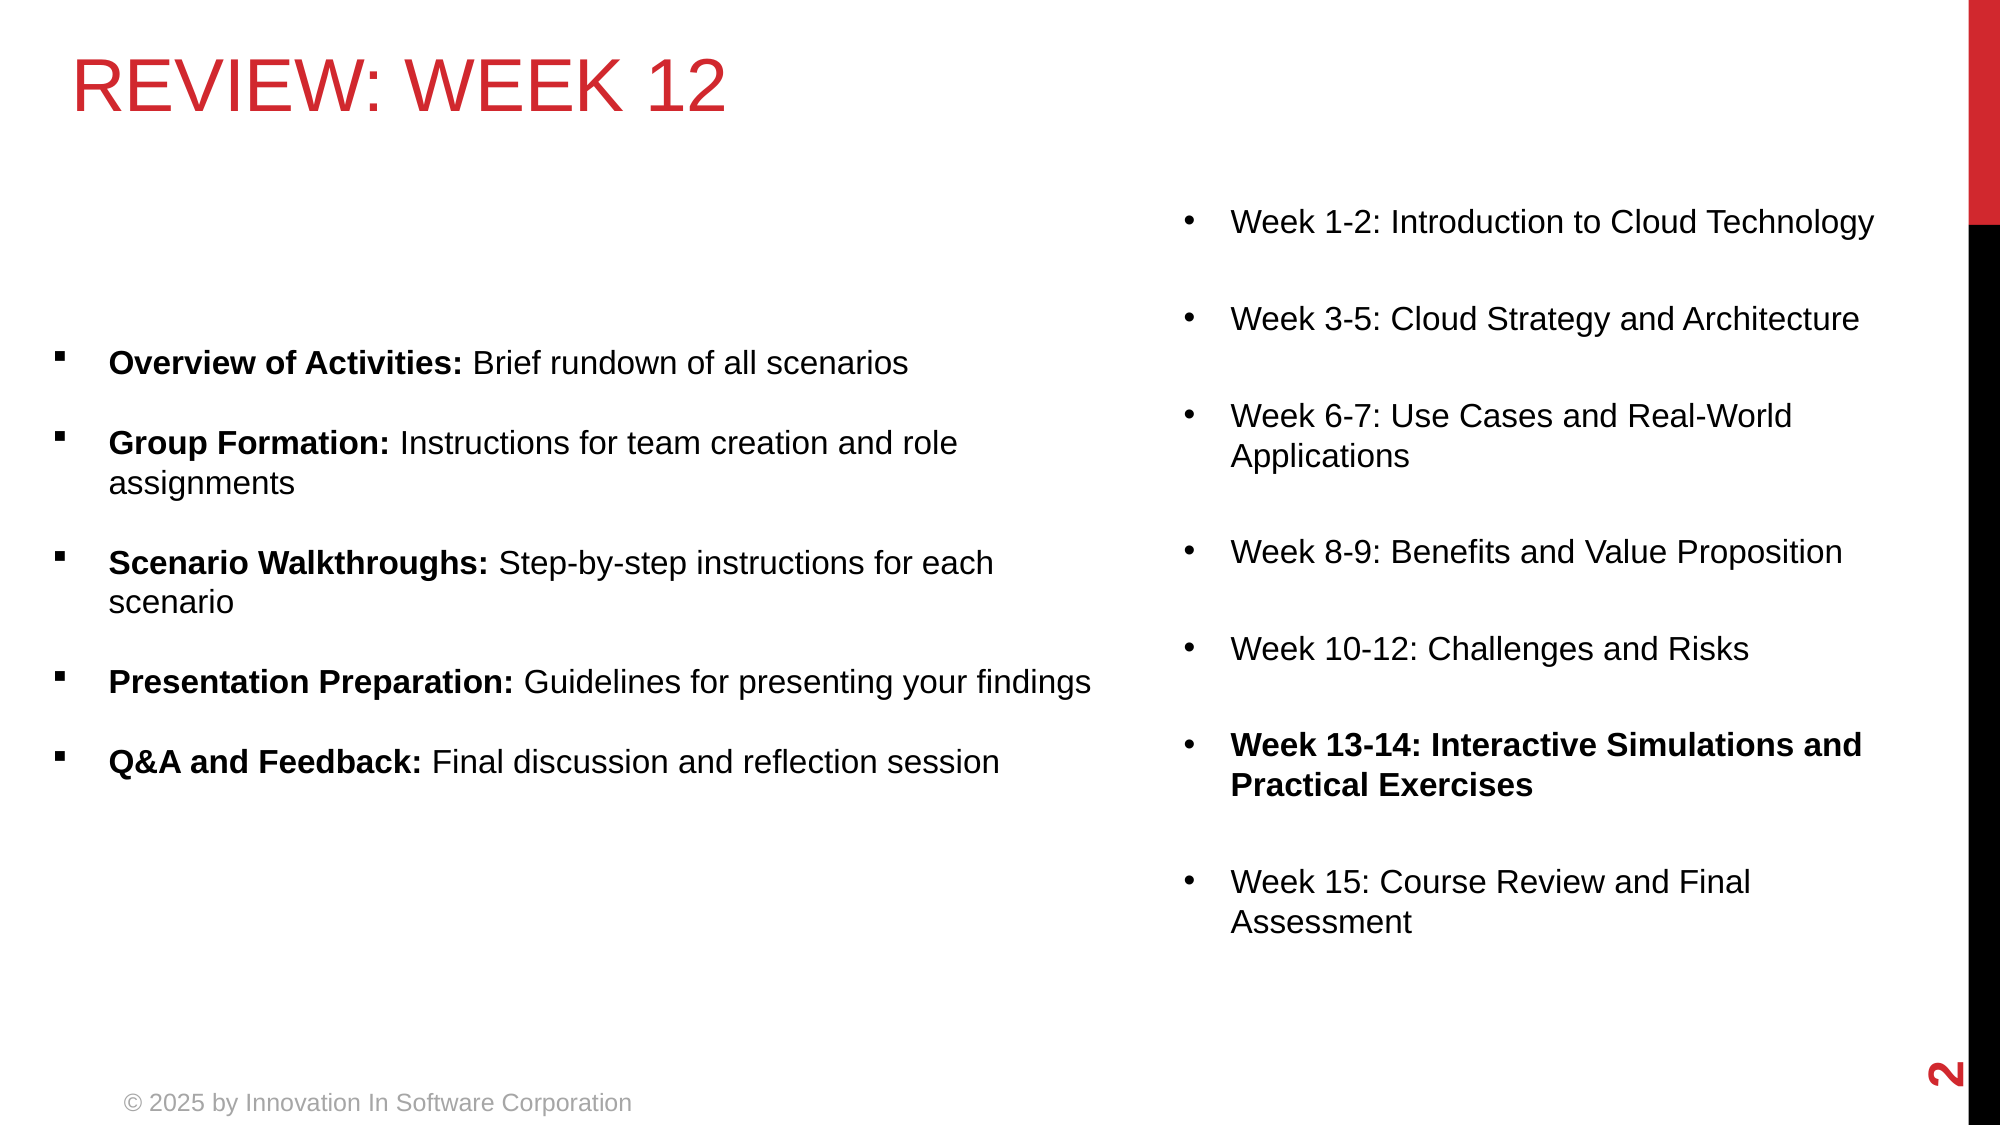

# review: Week 12
Week 1-2: Introduction to Cloud Technology
Week 3-5: Cloud Strategy and Architecture
Week 6-7: Use Cases and Real-World Applications
Week 8-9: Benefits and Value Proposition
Week 10-12: Challenges and Risks
Week 13-14: Interactive Simulations and Practical Exercises
Week 15: Course Review and Final Assessment
Overview of Activities: Brief rundown of all scenarios

Group Formation: Instructions for team creation and role assignments

Scenario Walkthroughs: Step-by-step instructions for each scenario

Presentation Preparation: Guidelines for presenting your findings

Q&A and Feedback: Final discussion and reflection session
2
© 2025 by Innovation In Software Corporation